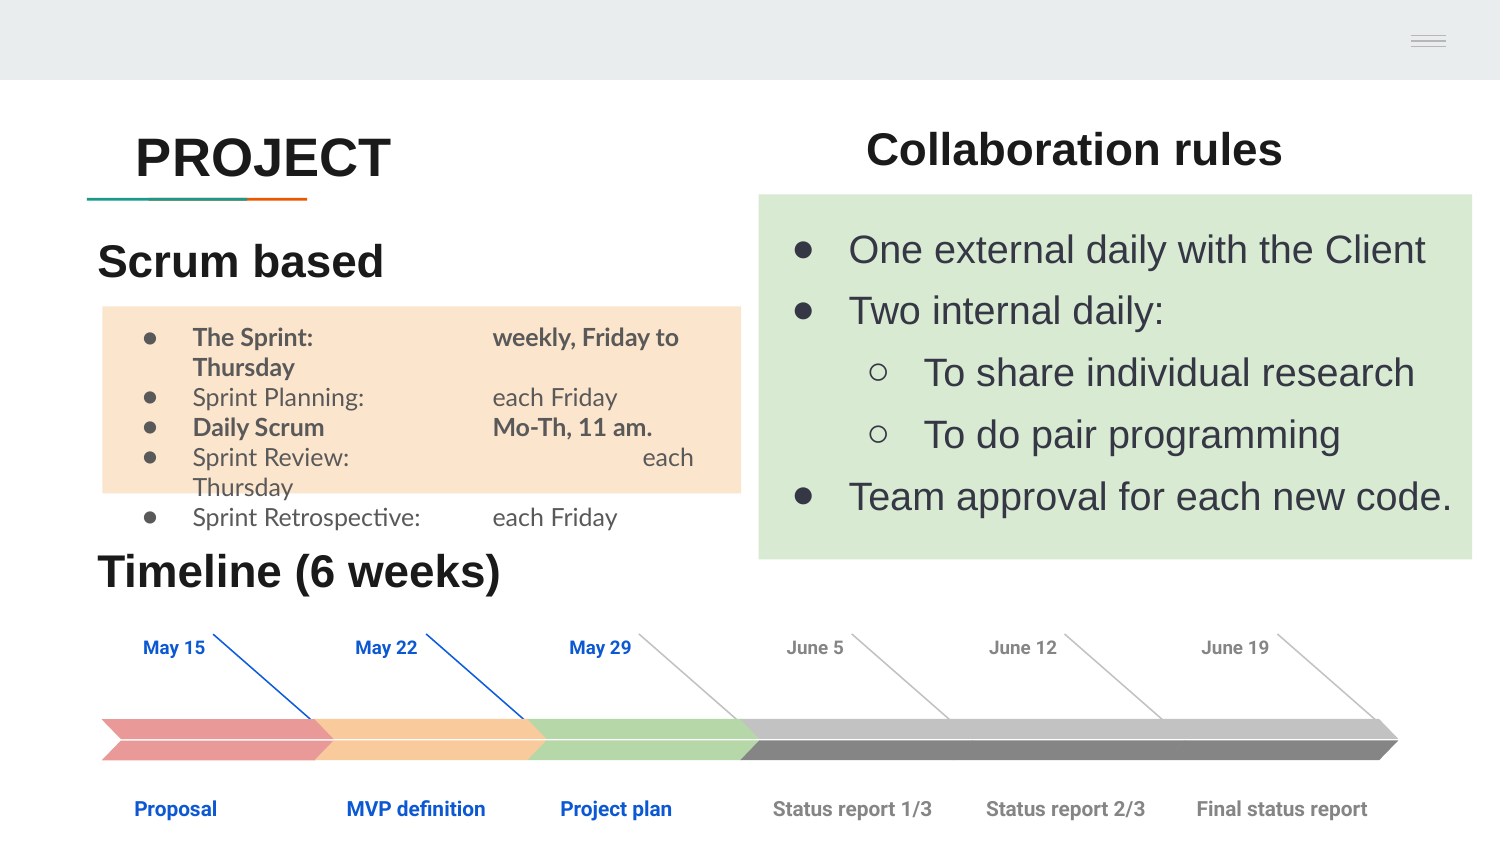

Collaboration rules
PROJECT
One external daily with the Client
Two internal daily:
To share individual research
To do pair programming
Team approval for each new code.
# Scrum based
The Sprint:		weekly, Friday to Thursday
Sprint Planning:	each Friday
Daily Scrum		Mo-Th, 11 am.
Sprint Review:		each Thursday
Sprint Retrospective:	each Friday
Timeline (6 weeks)
May 15
Proposal
.

May 22

MVP definition
.
May 29

Project plan
.
June 5

Status report 1/3
.
June 12

Status report 2/3
.
June 19

Final status report
.